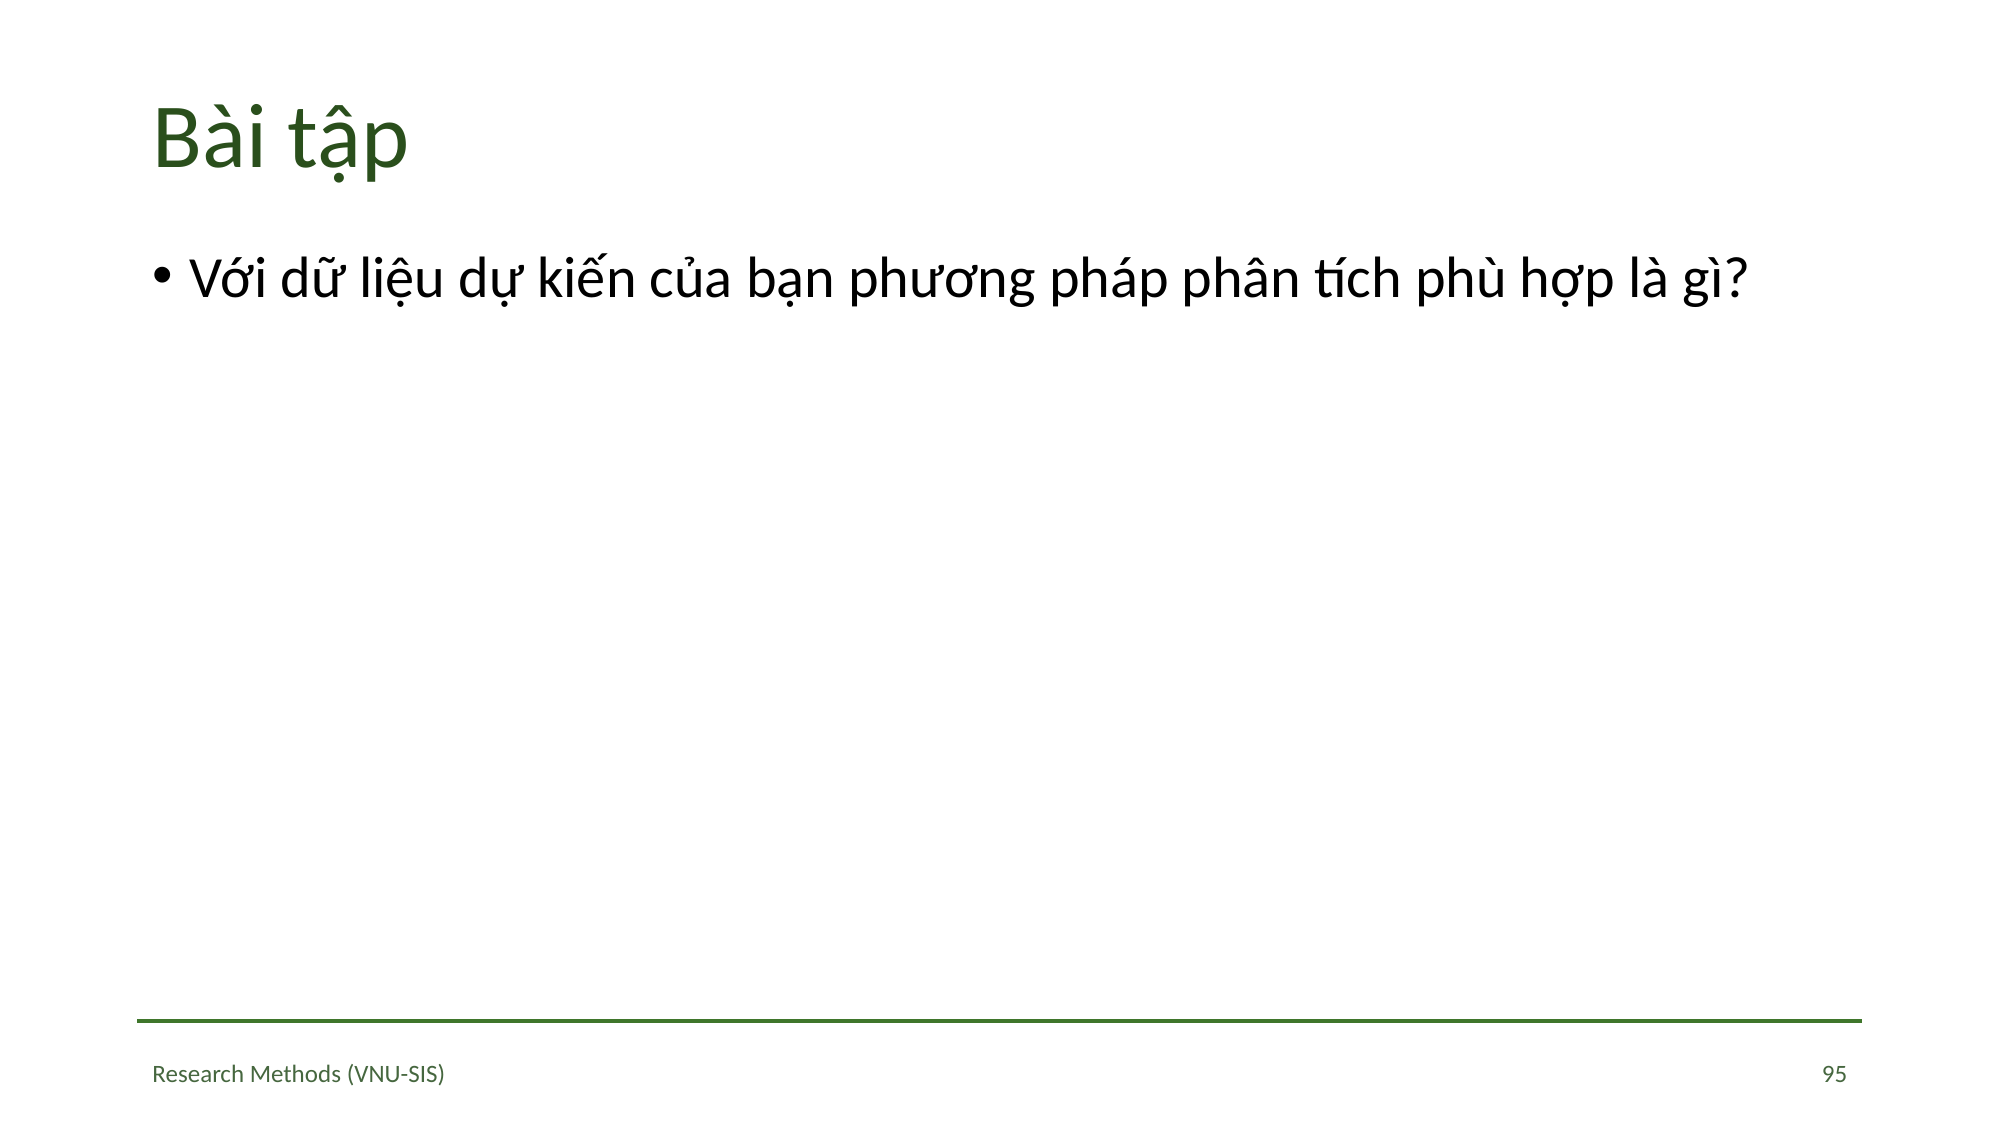

# Bài tập
Với dữ liệu dự kiến của bạn phương pháp phân tích phù hợp là gì?

95
Research Methods (VNU-SIS)